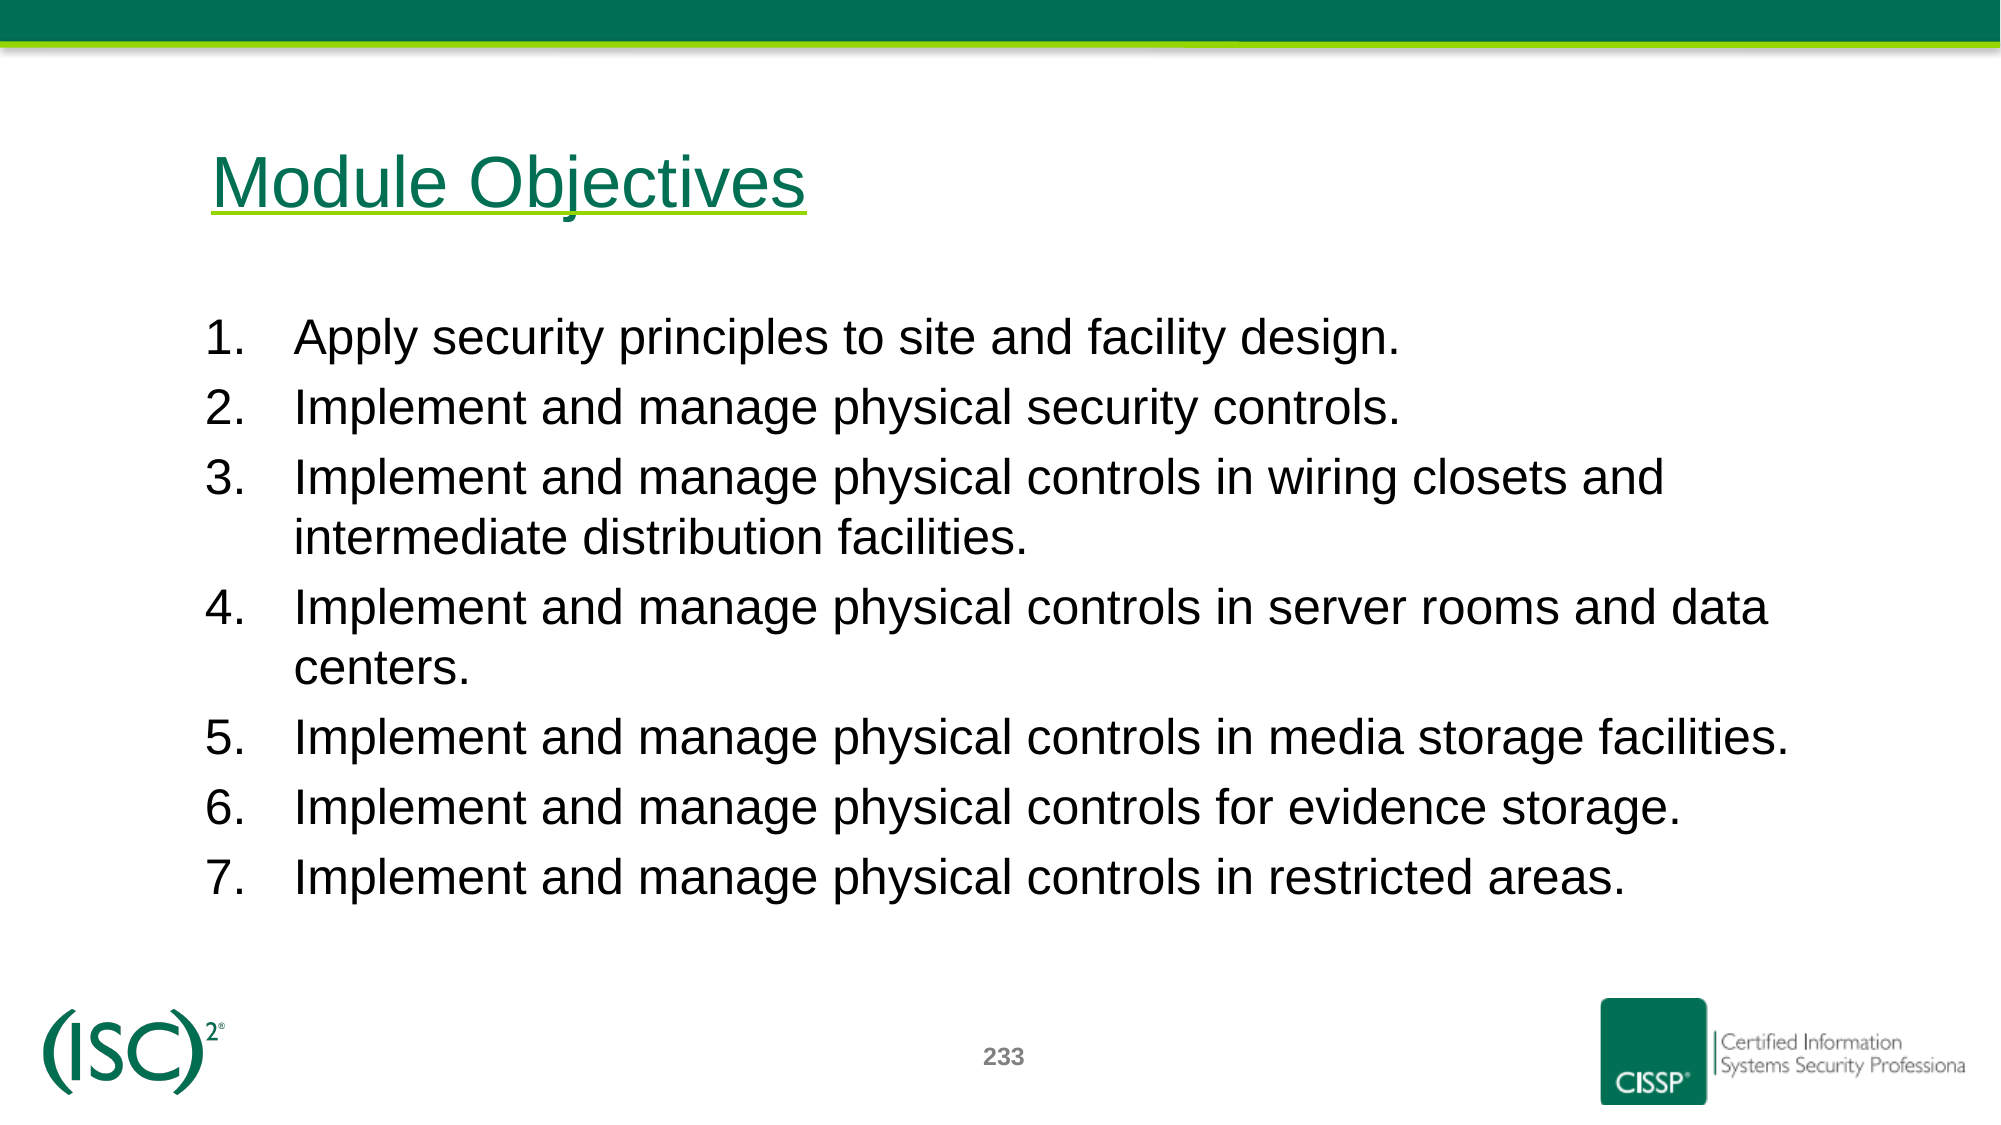

# Module Objectives
Apply security principles to site and facility design.
Implement and manage physical security controls.
Implement and manage physical controls in wiring closets and intermediate distribution facilities.
Implement and manage physical controls in server rooms and data centers.
Implement and manage physical controls in media storage facilities.
Implement and manage physical controls for evidence storage.
Implement and manage physical controls in restricted areas.